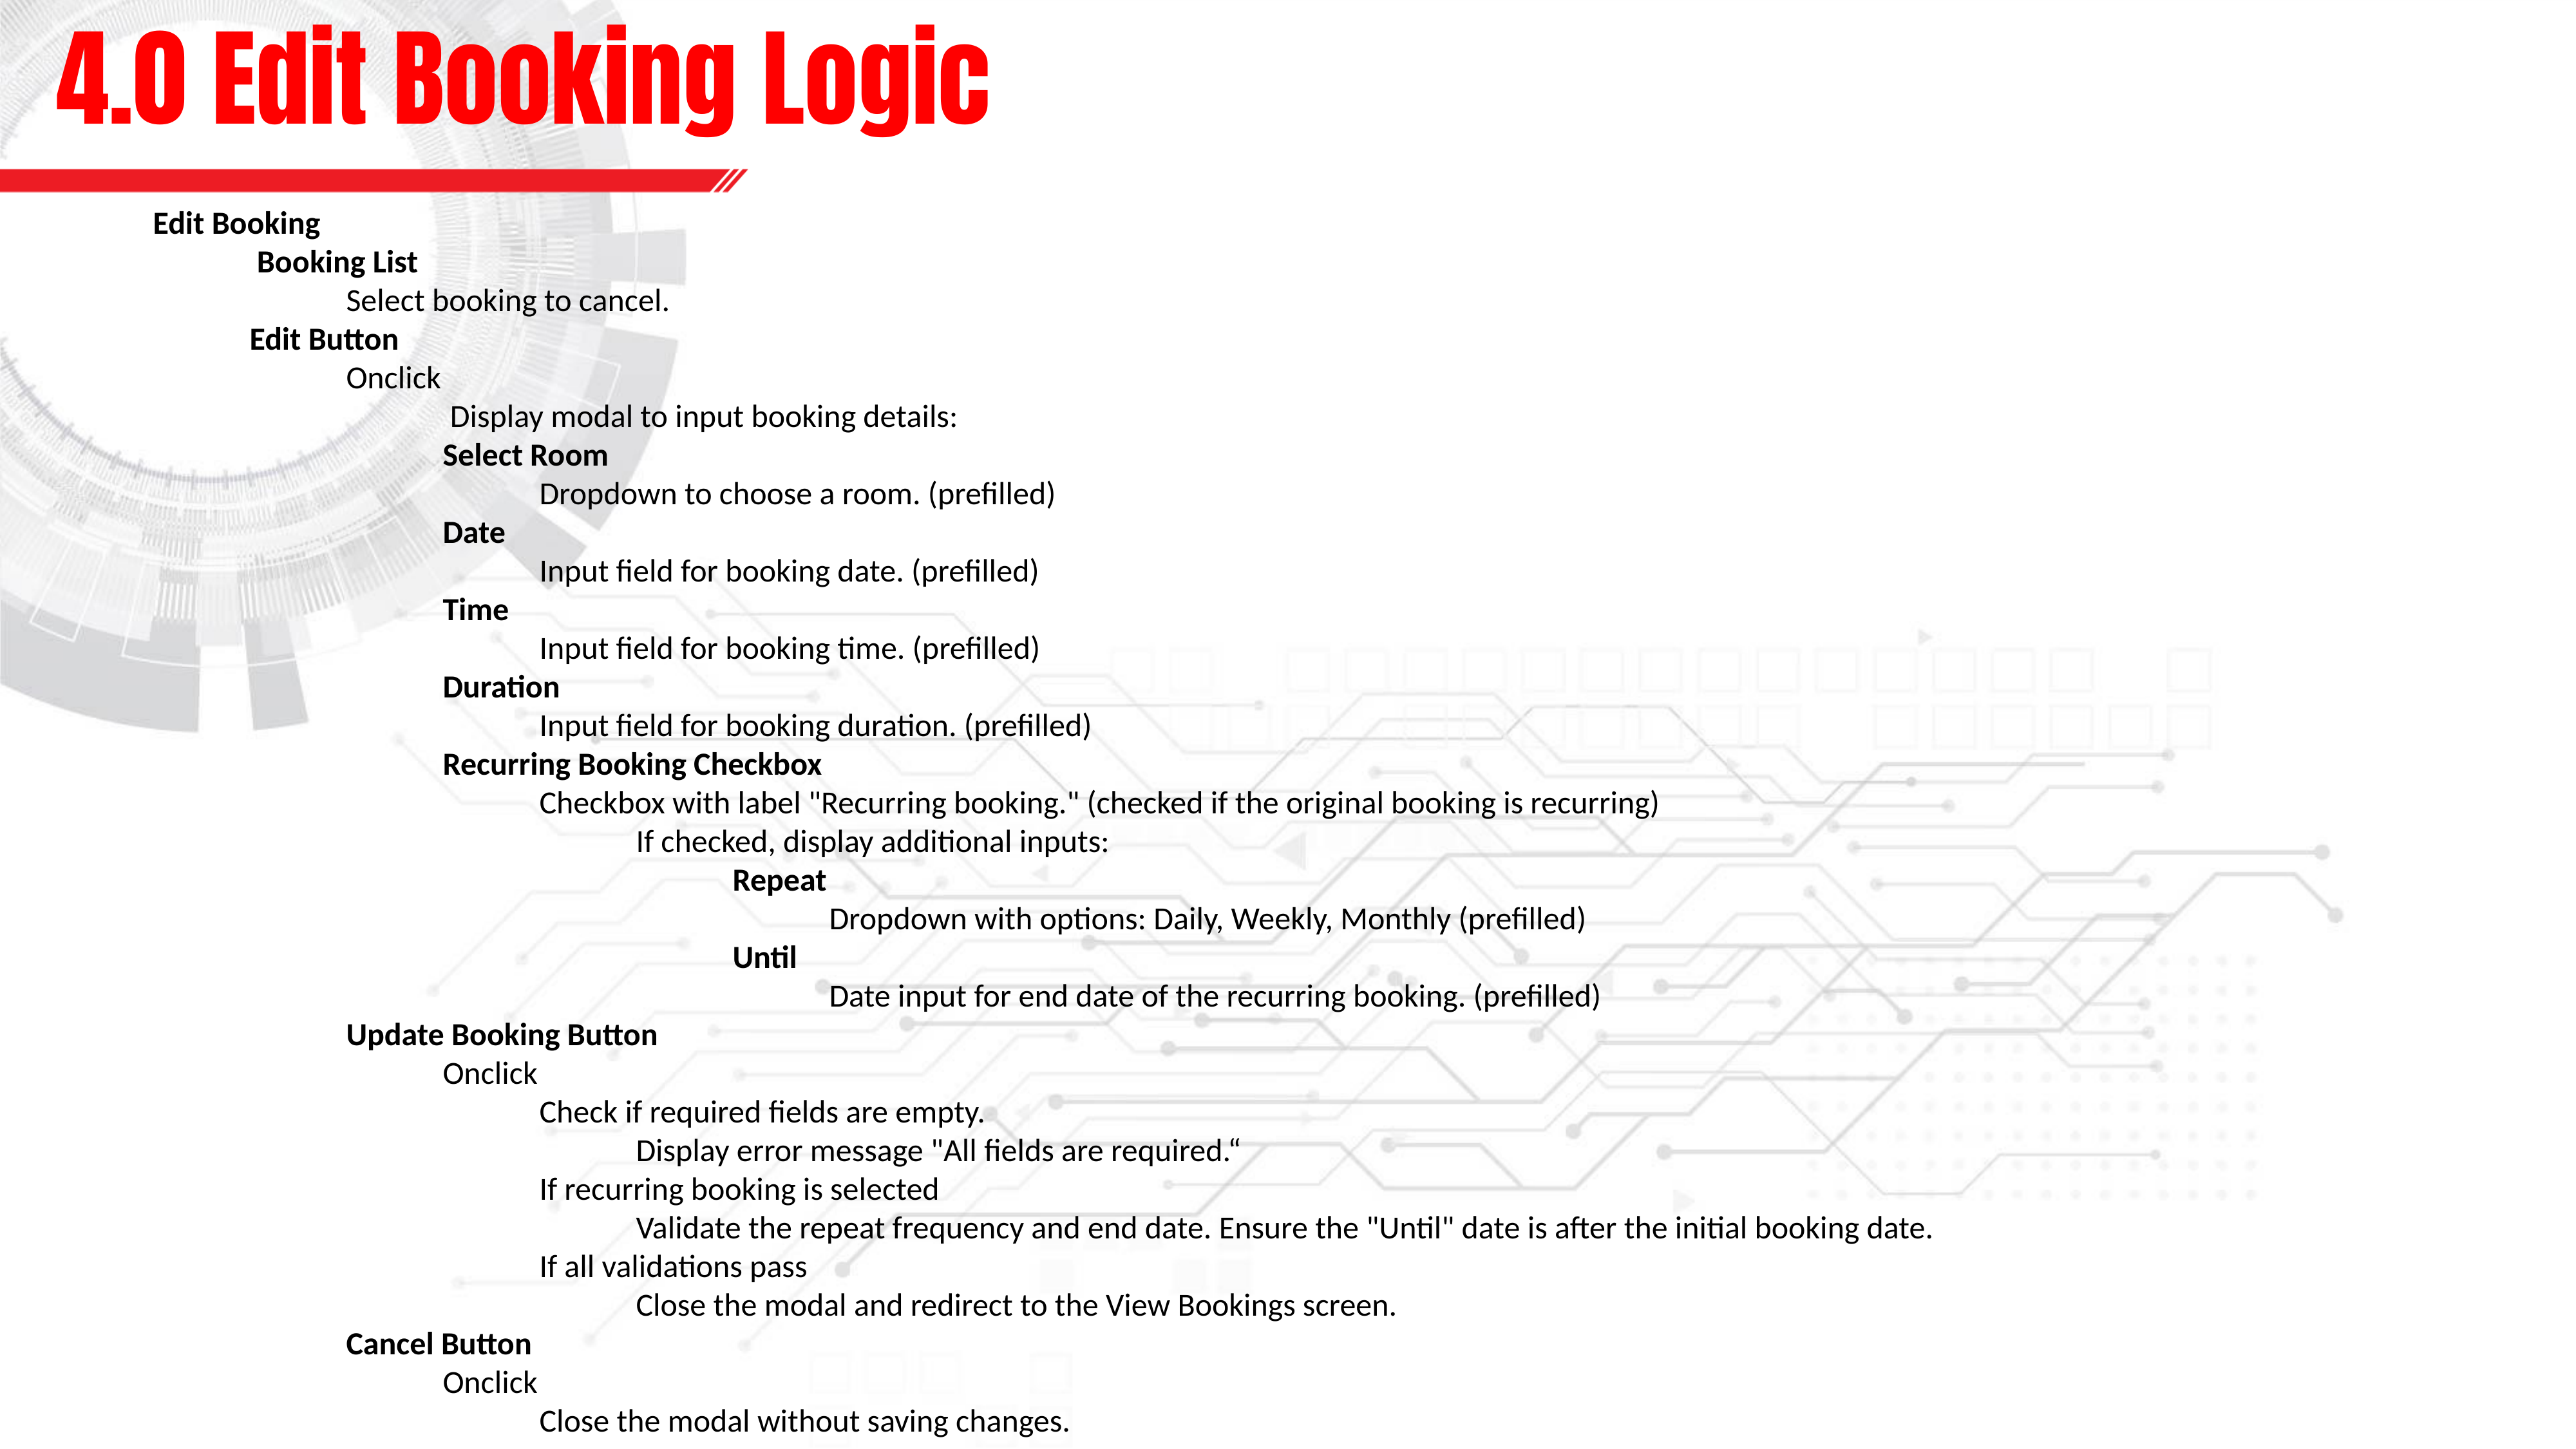

4.0 Edit Booking Logic
Edit Booking
	 Booking List
		Select booking to cancel.
	Edit Button
		Onclick
			 Display modal to input booking details:
			Select Room
				Dropdown to choose a room. (prefilled)
			Date
				Input field for booking date. (prefilled)
			Time
				Input field for booking time. (prefilled)
			Duration
				Input field for booking duration. (prefilled)
			Recurring Booking Checkbox
				Checkbox with label "Recurring booking." (checked if the original booking is recurring)
					If checked, display additional inputs:
						Repeat
							Dropdown with options: Daily, Weekly, Monthly (prefilled)
						Until
							Date input for end date of the recurring booking. (prefilled)
		Update Booking Button
			Onclick
				Check if required fields are empty.
					Display error message "All fields are required.“
				If recurring booking is selected
					Validate the repeat frequency and end date. Ensure the "Until" date is after the initial booking date.
				If all validations pass
					Close the modal and redirect to the View Bookings screen.
		Cancel Button
			Onclick
				Close the modal without saving changes.